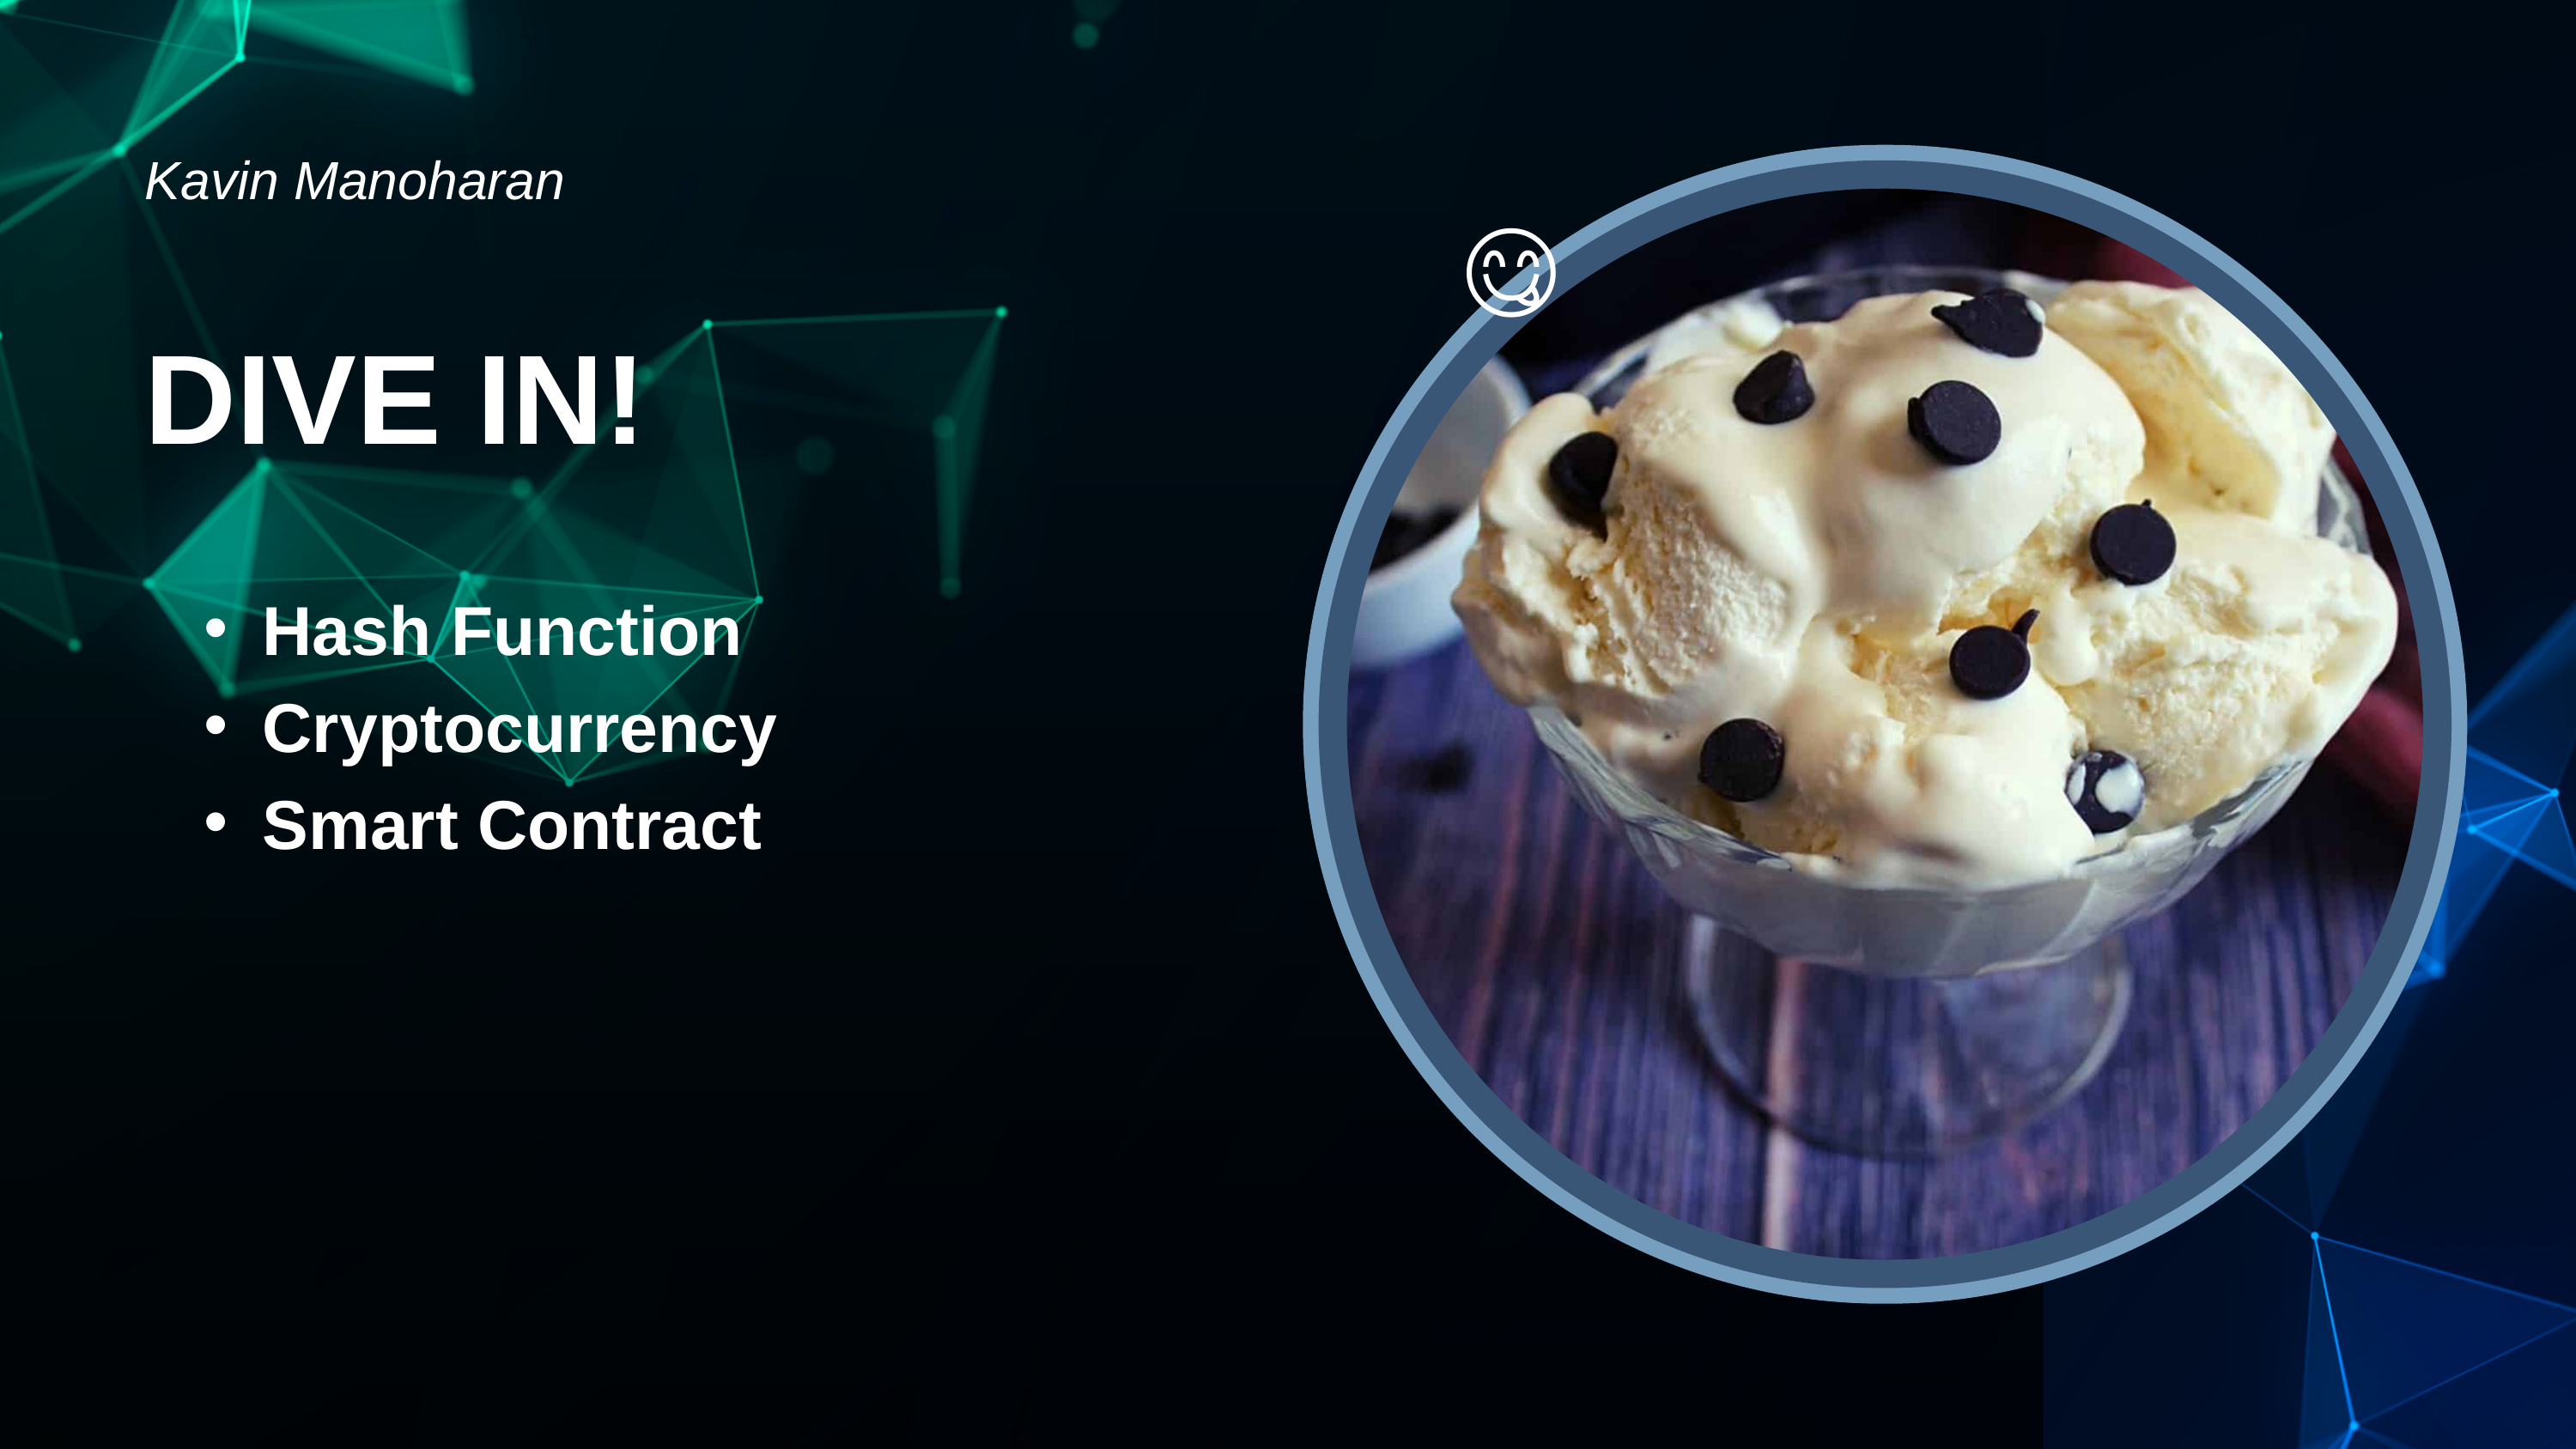

Kavin Manoharan

😋
DIVE IN!
Hash Function
Cryptocurrency
Smart Contract